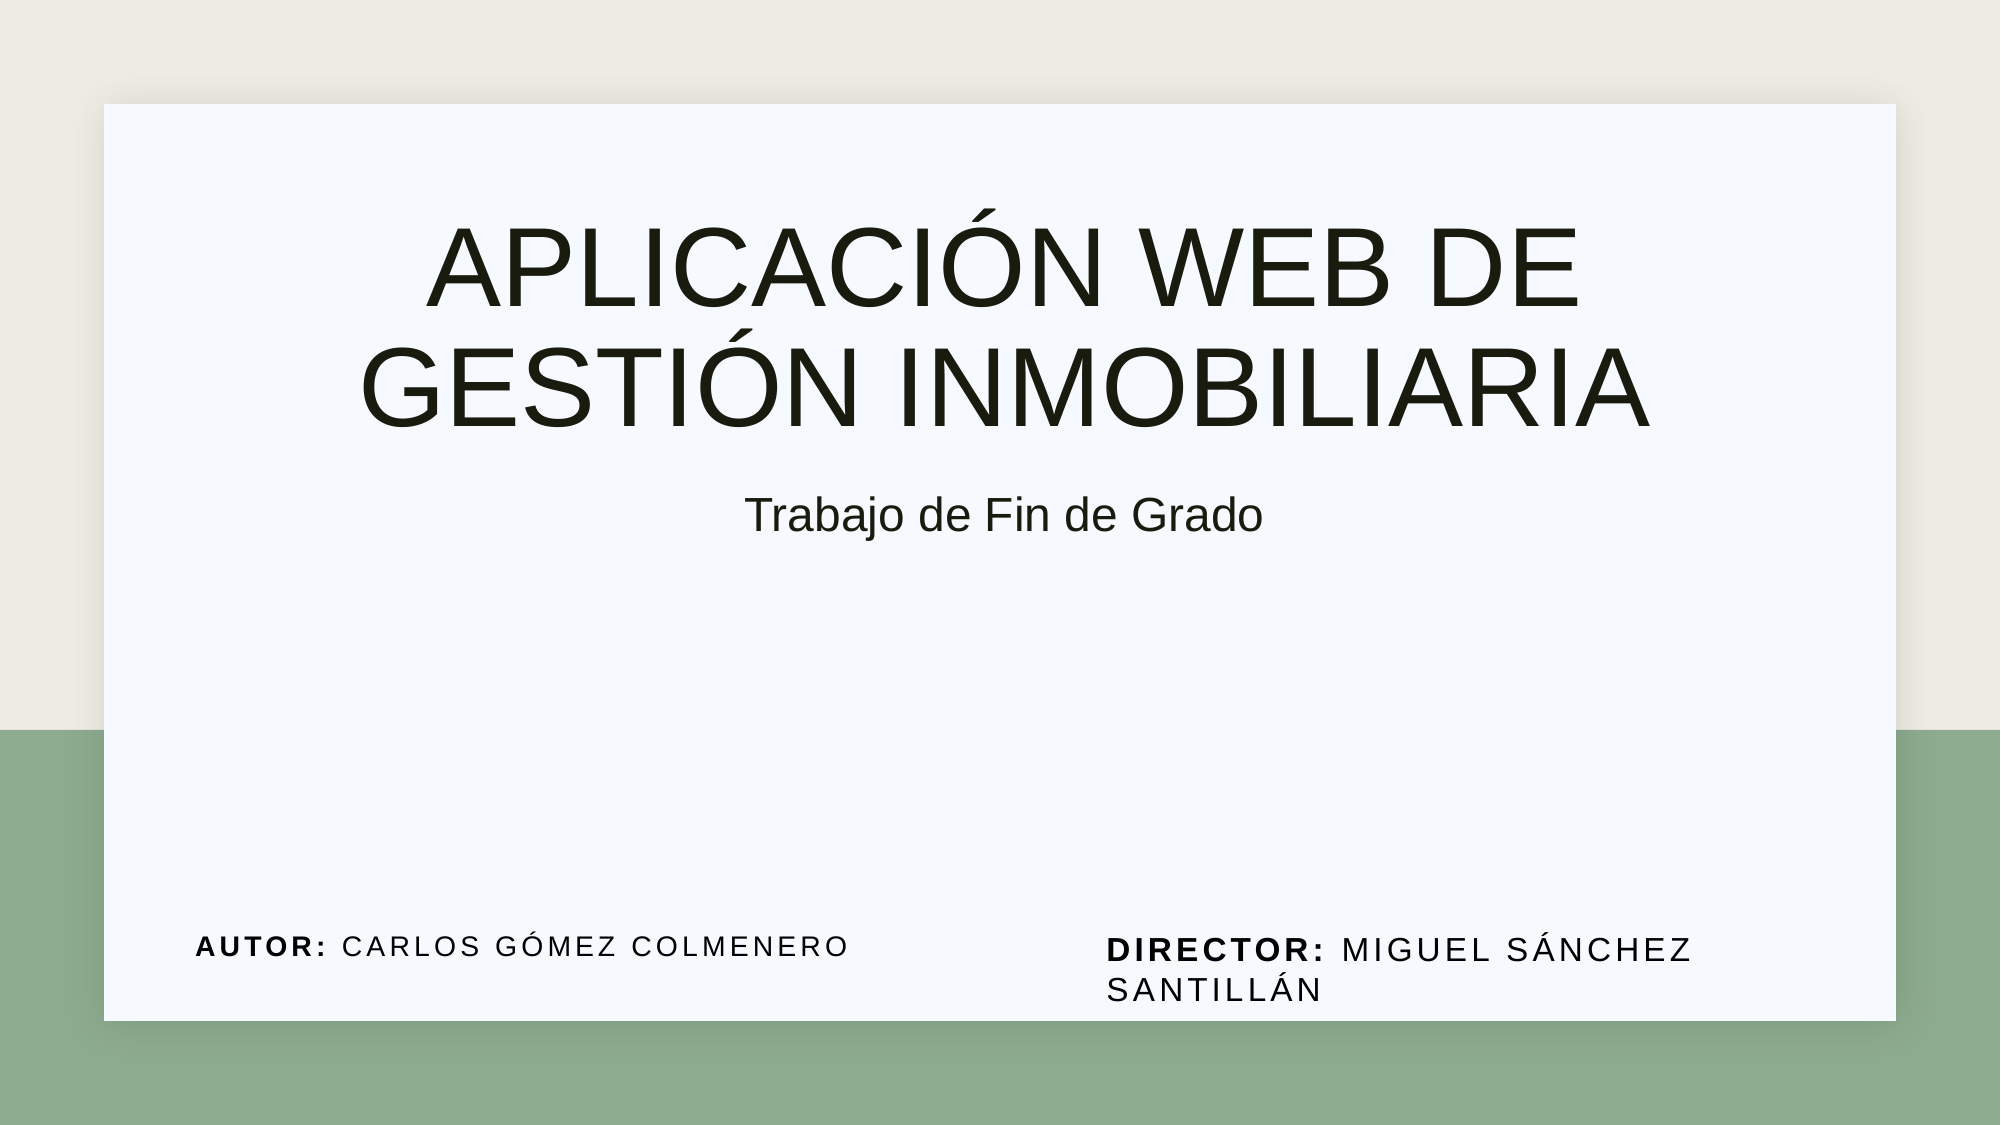

# Aplicación web de gestión inmobiliaria
Trabajo de Fin de Grado
Autor: Carlos Gómez colmenero
Director: miguel Sánchez santillán